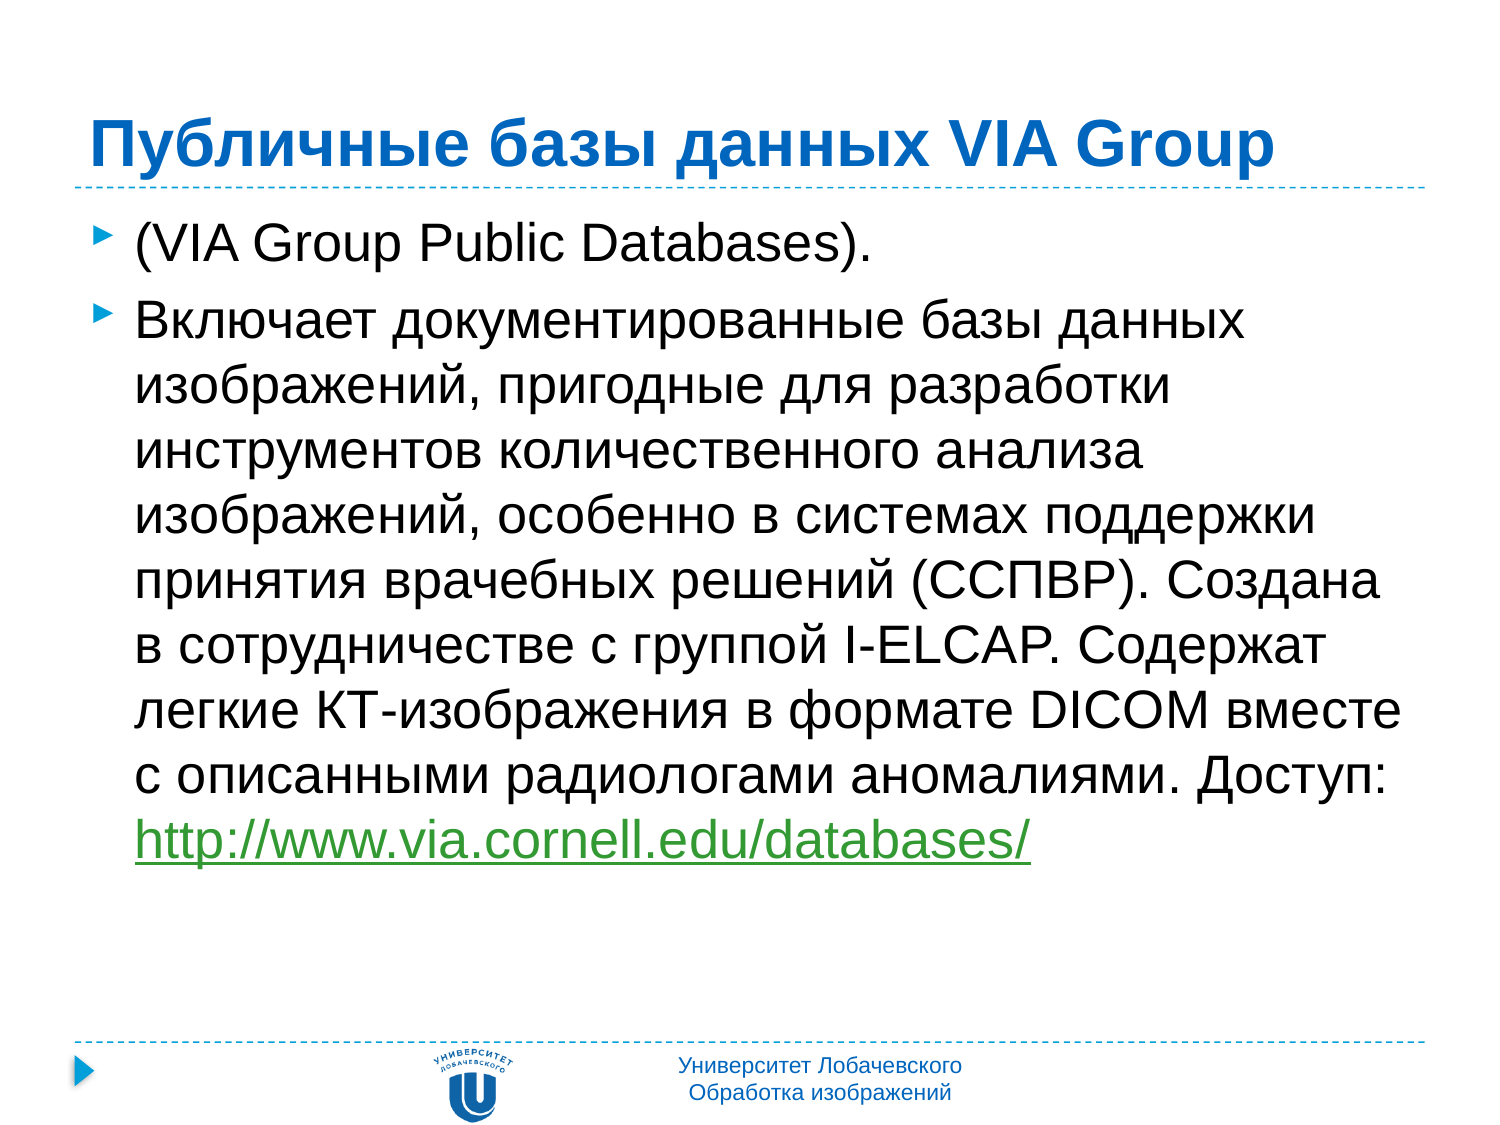

# Публичные базы данных VIA Group
(VIA Group Public Databases).
Включает документированные базы данных изображений, пригодные для разработки инструментов количественного анализа изображений, особенно в системах поддержки принятия врачебных решений (ССПВР). Создана в сотрудничестве с группой I-ELCAP. Содержат легкие КТ-изображения в формате DICOM вместе с описанными радиологами аномалиями. Доступ: http://www.via.cornell.edu/databases/
30
Университет Лобачевского
Обработка изображений